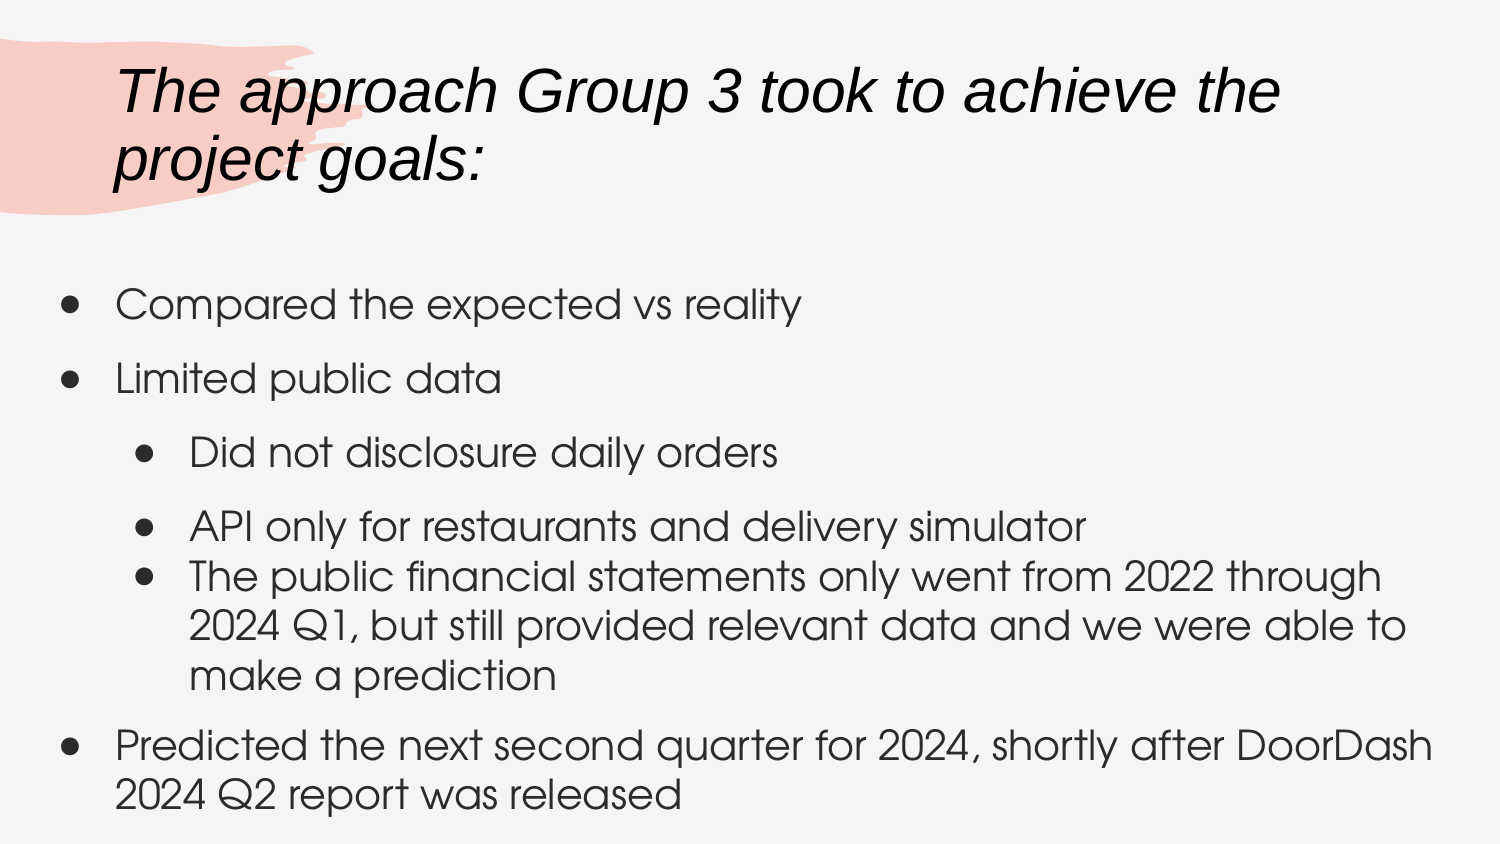

# The approach Group 3 took to achieve the project goals:
Compared the expected vs reality
Limited public data
Did not disclosure daily orders
API only for restaurants and delivery simulator
The public financial statements only went from 2022 through 2024 Q1, but still provided relevant data and we were able to make a prediction
Predicted the next second quarter for 2024, shortly after DoorDash 2024 Q2 report was released